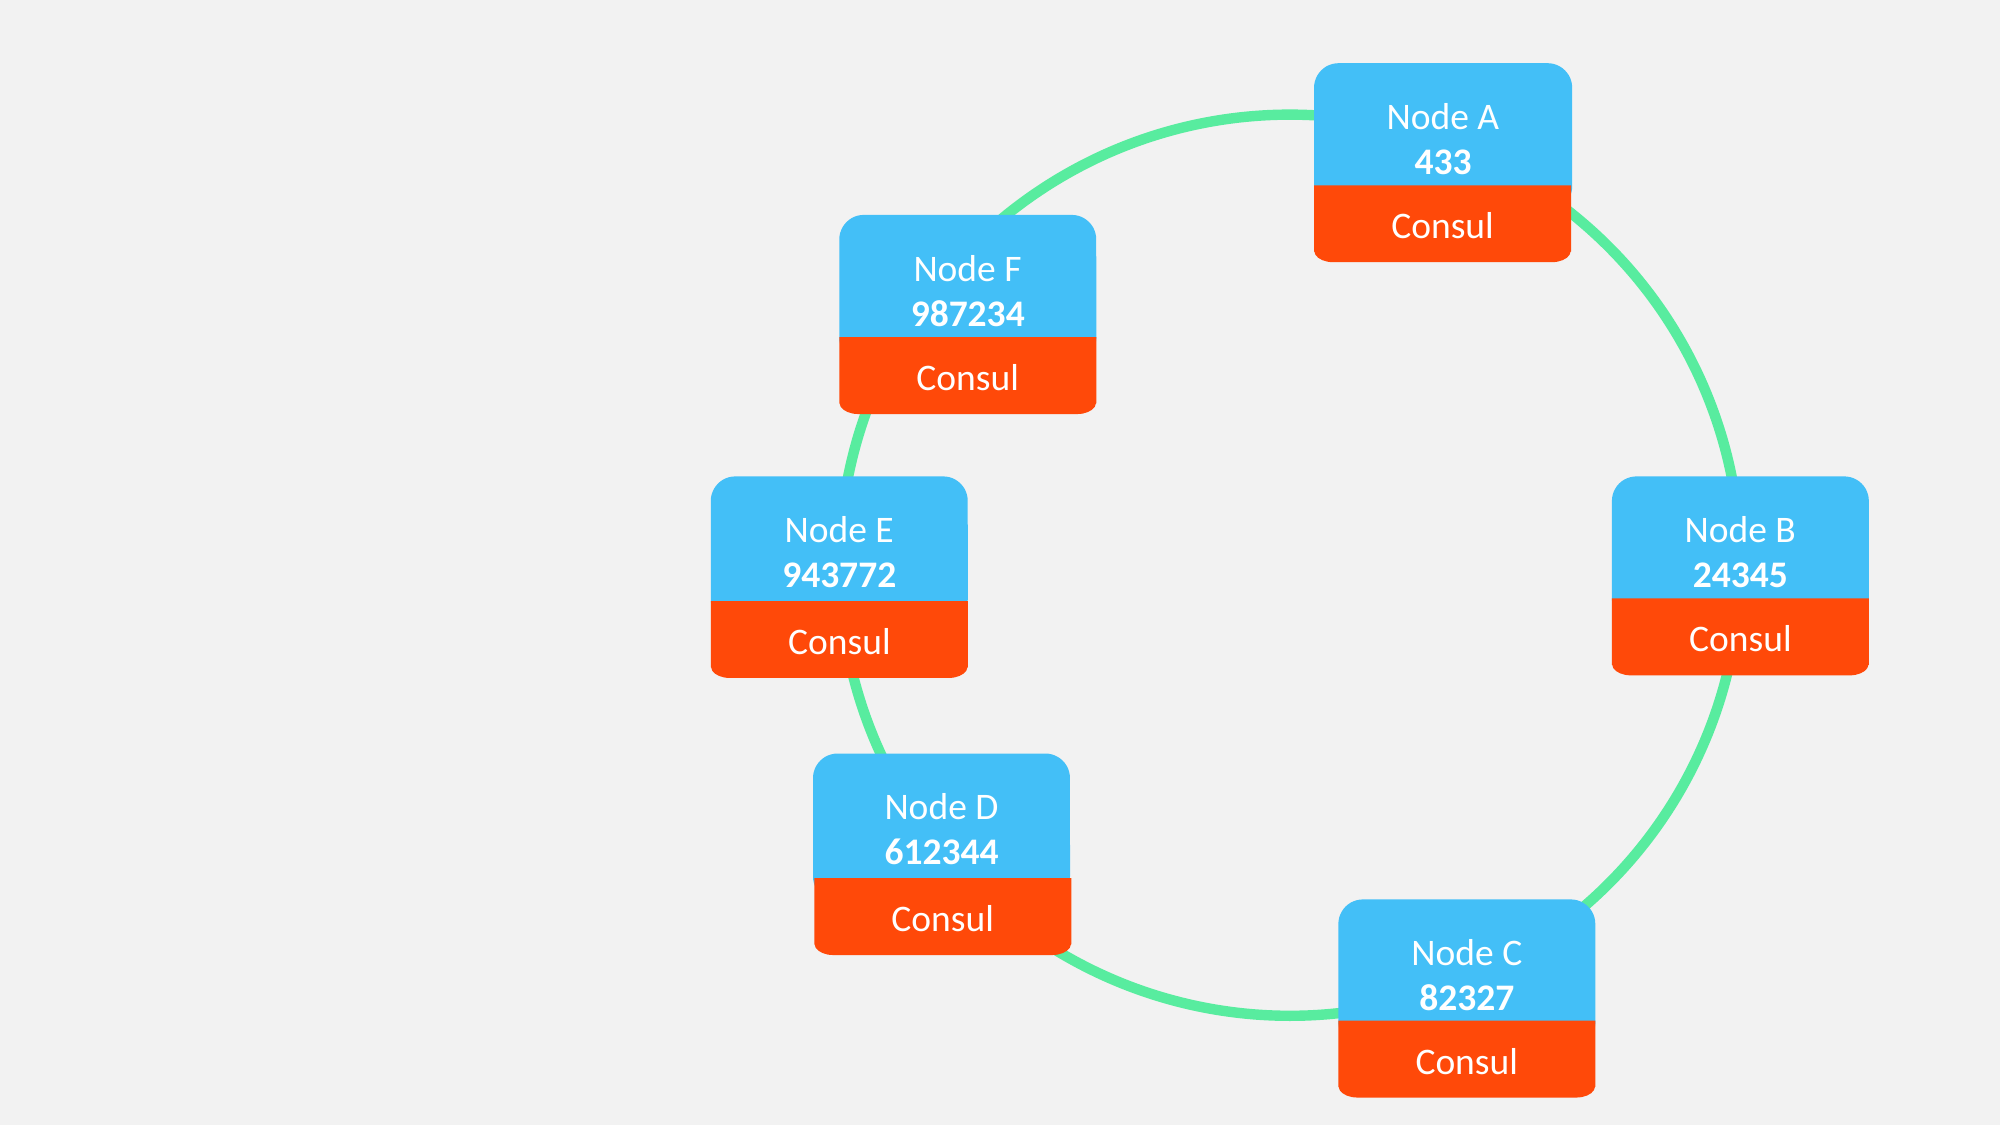

Node A
433

Consul
Node F
987234
Consul
Node E
943772
Node B
24345
Consul
Consul
Node D
612344
Consul
Node C
82327
Consul